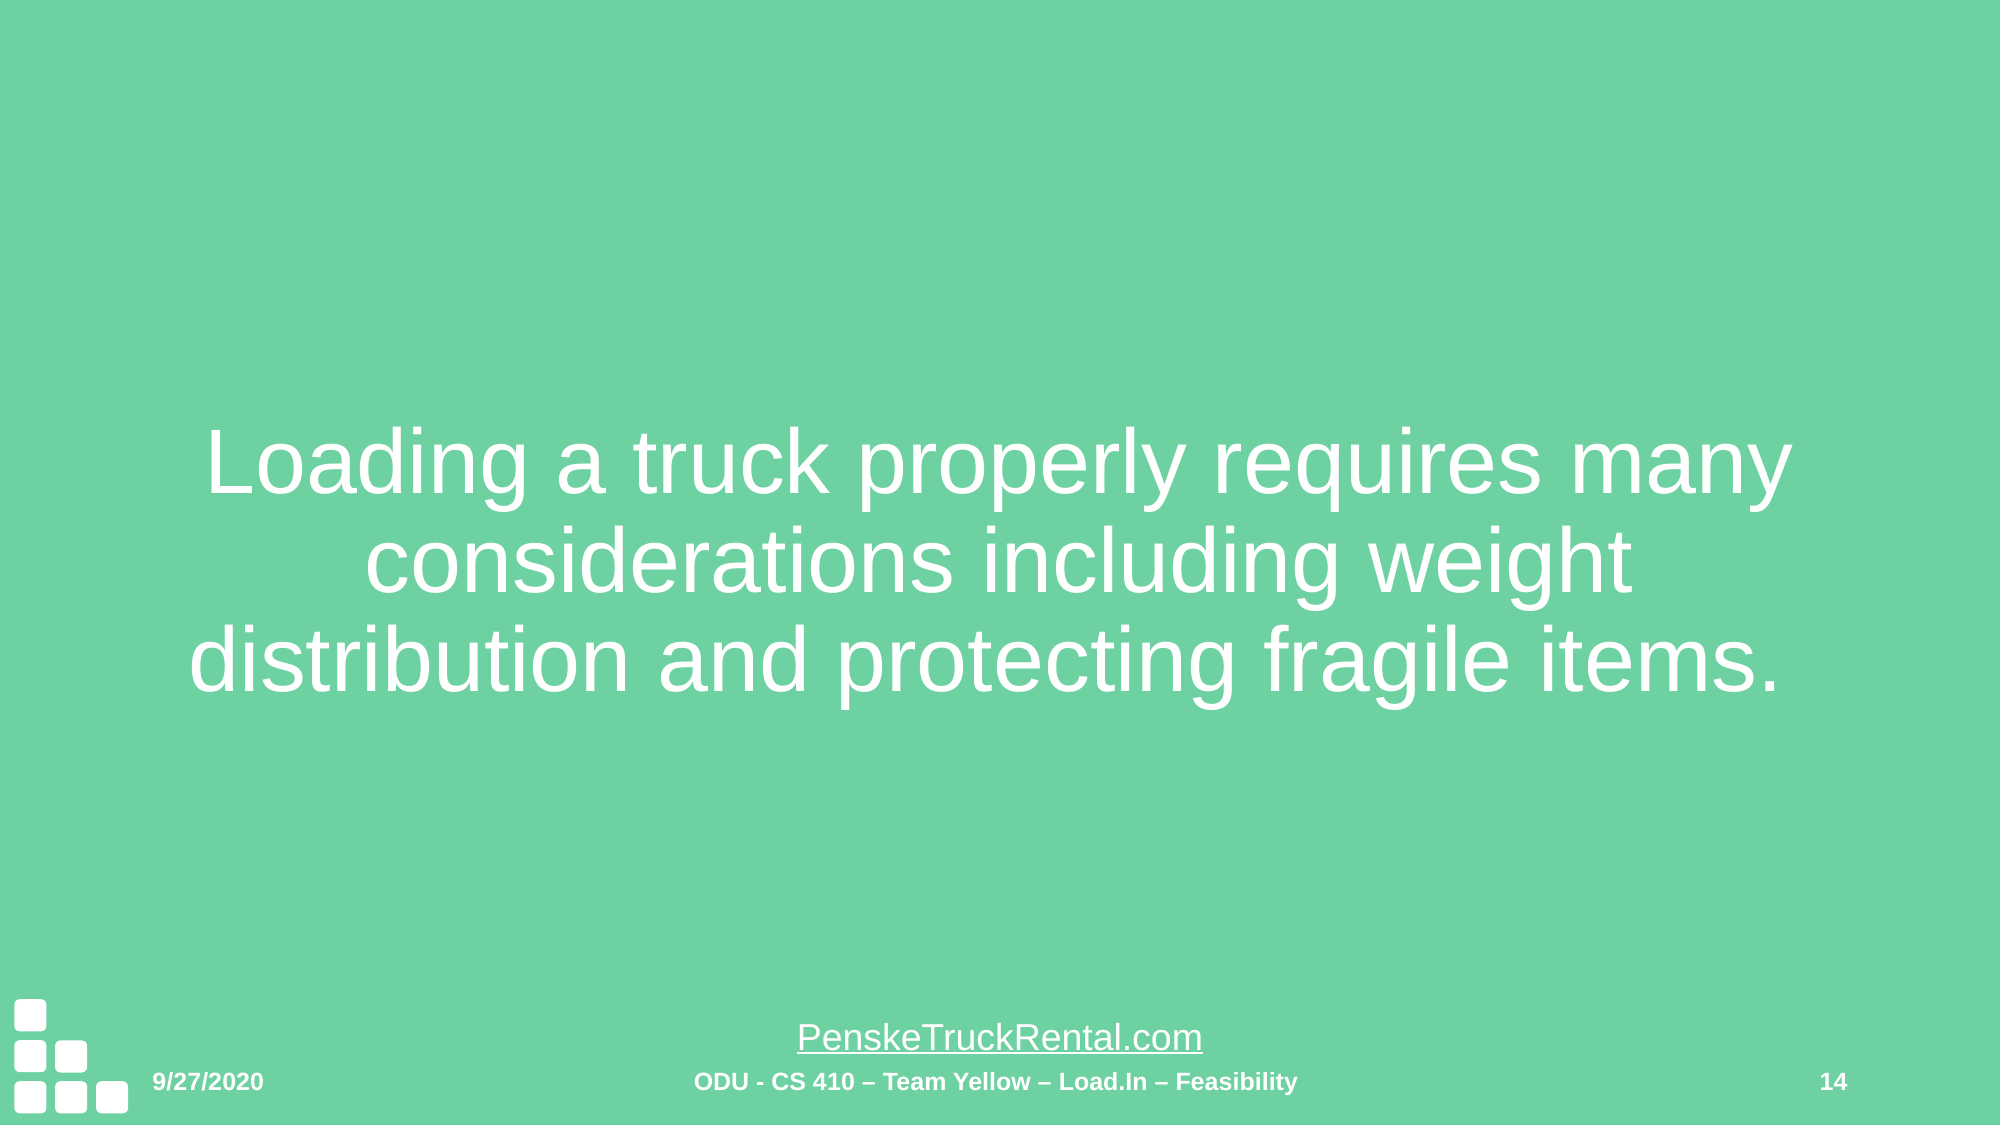

# Loading a truck properly requires many considerations including weight distribution and protecting fragile items.
PenskeTruckRental.com
9/27/2020
ODU - CS 410 – Team Yellow – Load.In – Feasibility
14